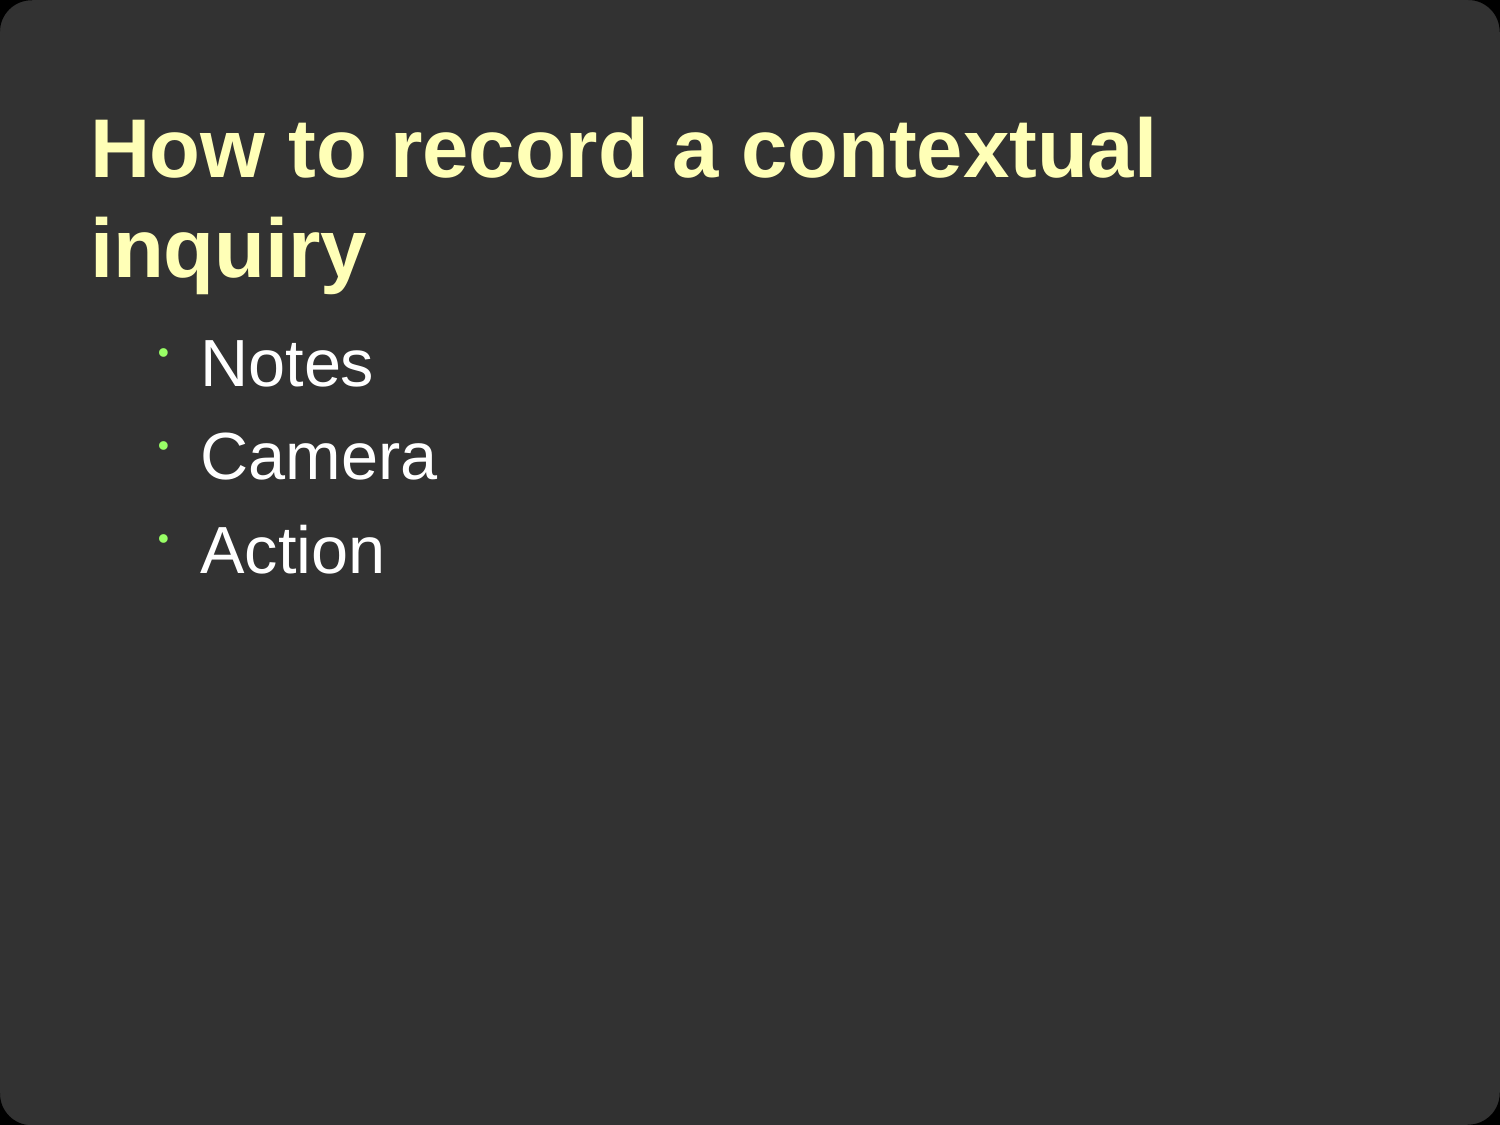

# How to record a contextual inquiry
Notes
Camera
Action